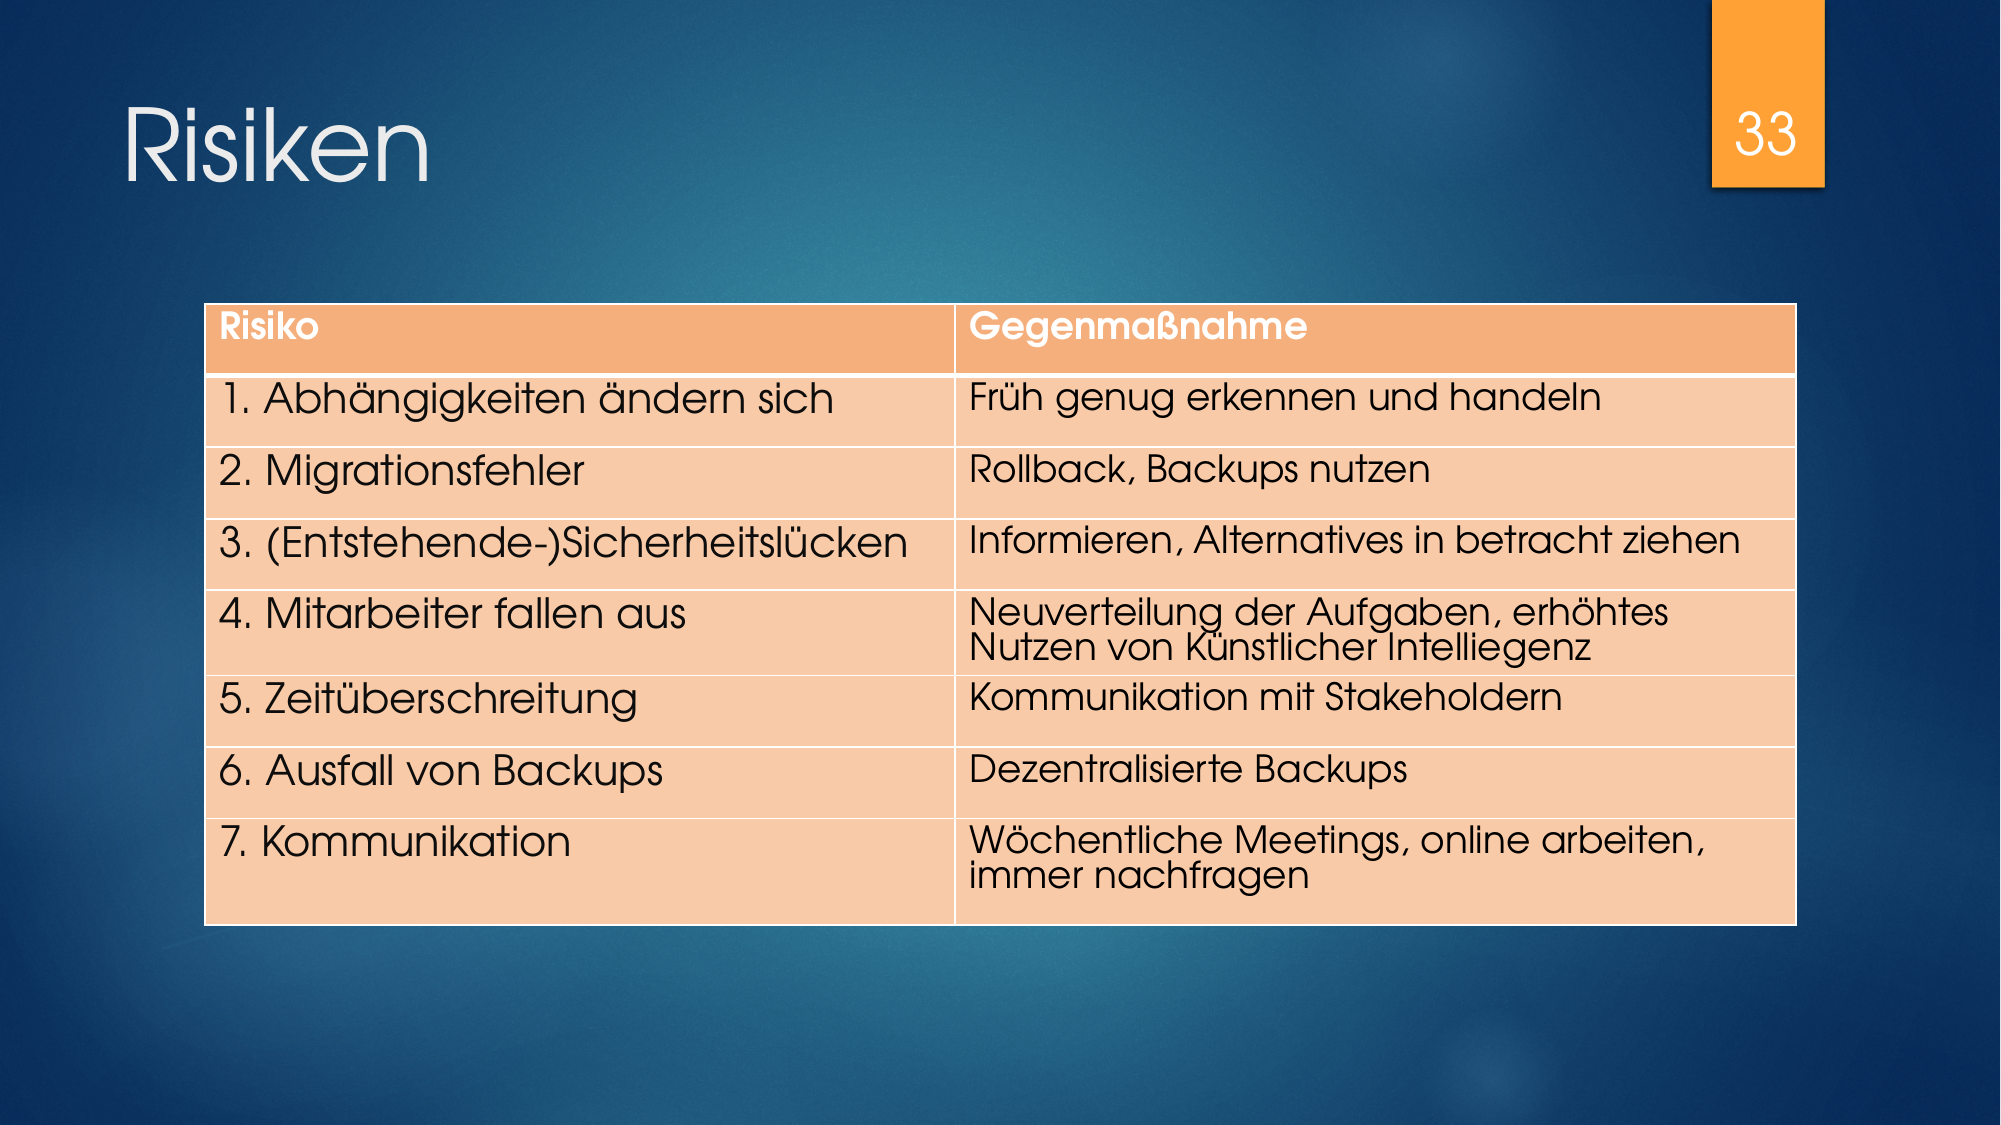

33
# Risiken
| Risiko | Gegenmaßnahme |
| --- | --- |
| 1. Abhängigkeiten ändern sich | Früh genug erkennen und handeln |
| 2. Migrationsfehler | Rollback, Backups nutzen |
| 3. (Entstehende-)Sicherheitslücken | Informieren, Alternatives in betracht ziehen |
| 4. Mitarbeiter fallen aus | Neuverteilung der Aufgaben, erhöhtes Nutzen von Künstlicher Intelliegenz |
| 5. Zeitüberschreitung | Kommunikation mit Stakeholdern |
| 6. Ausfall von Backups | Dezentralisierte Backups |
| 7. Kommunikation | Wöchentliche Meetings, online arbeiten, immer nachfragen |